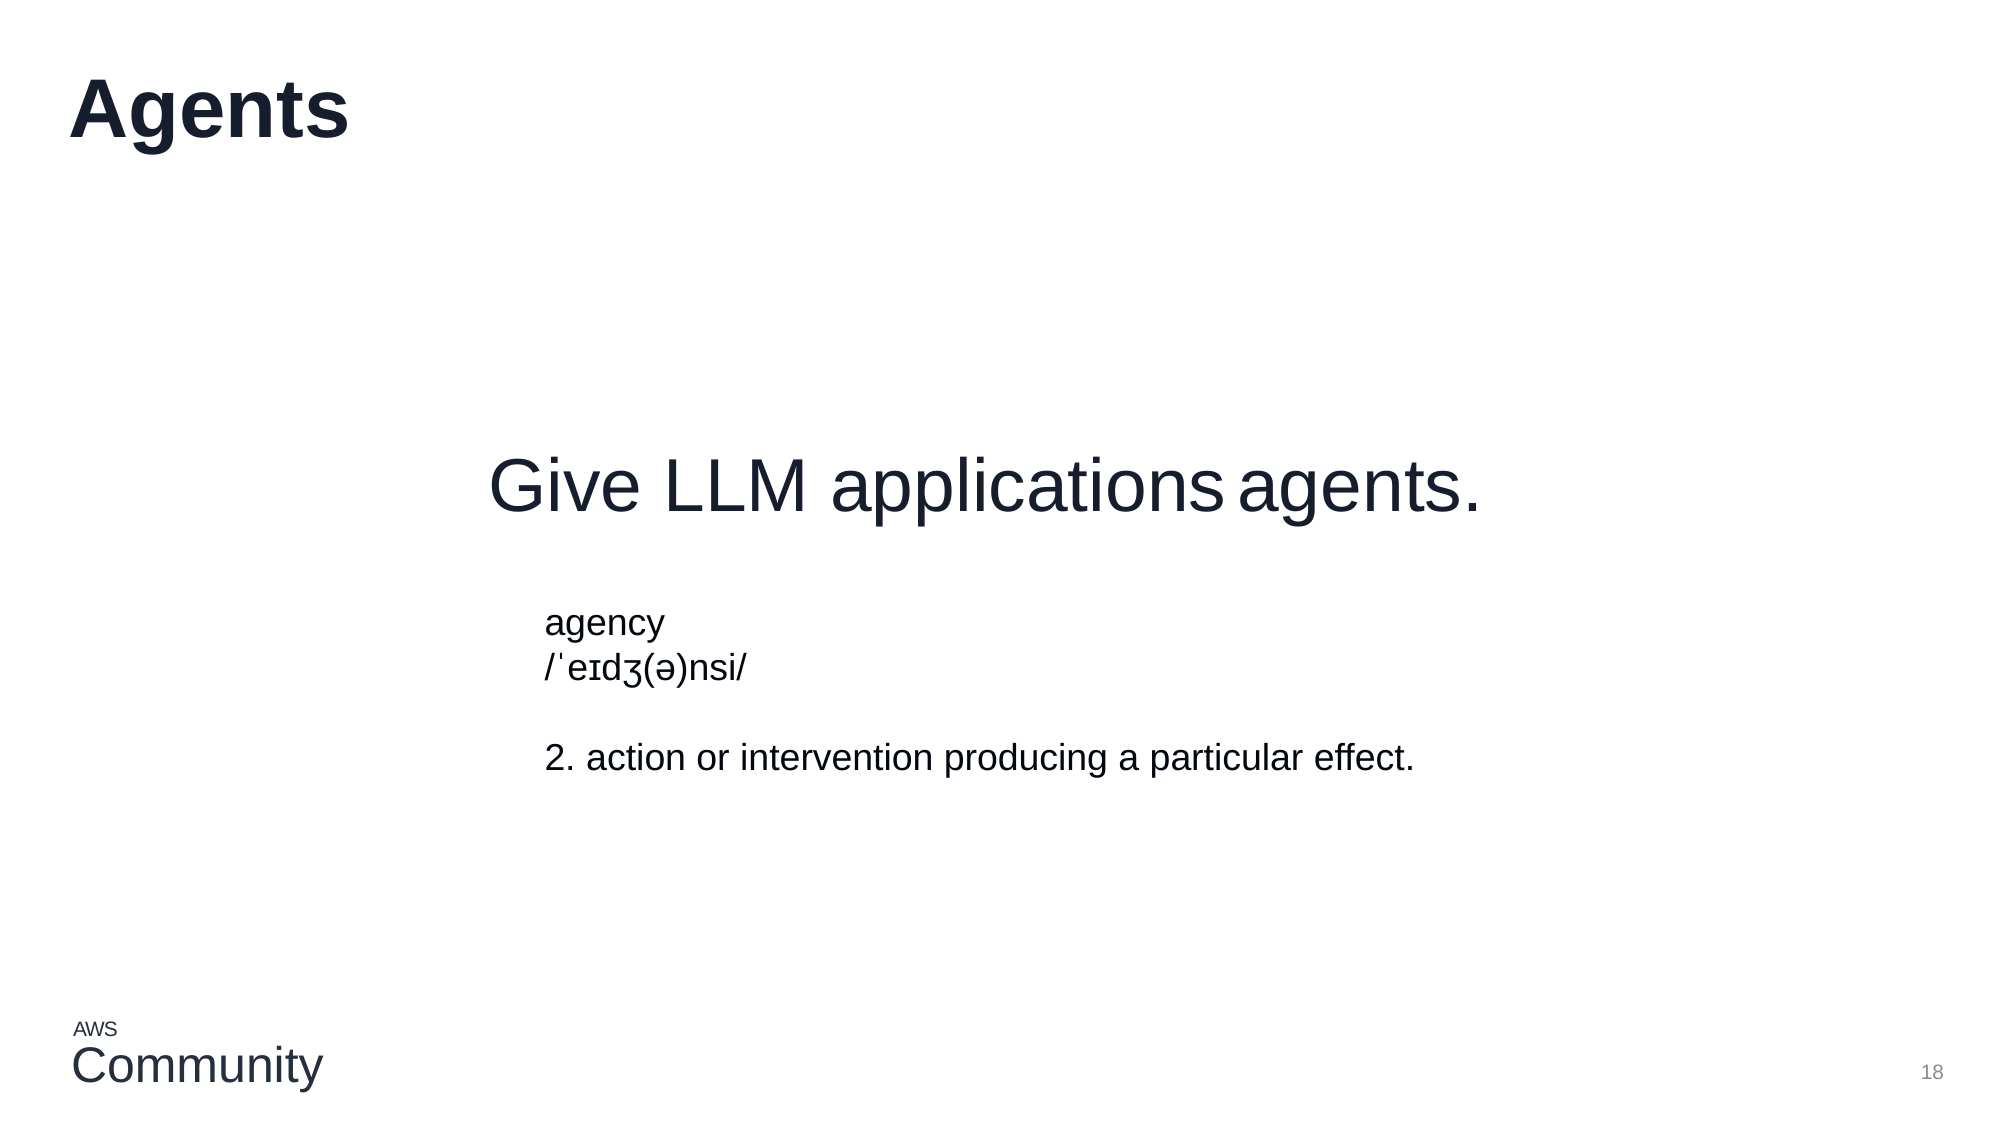

# Agents
Give LLM applications tools.
agency.
agents.
agency
/ˈeɪdʒ(ə)nsi/

2. action or intervention producing a particular effect.

18